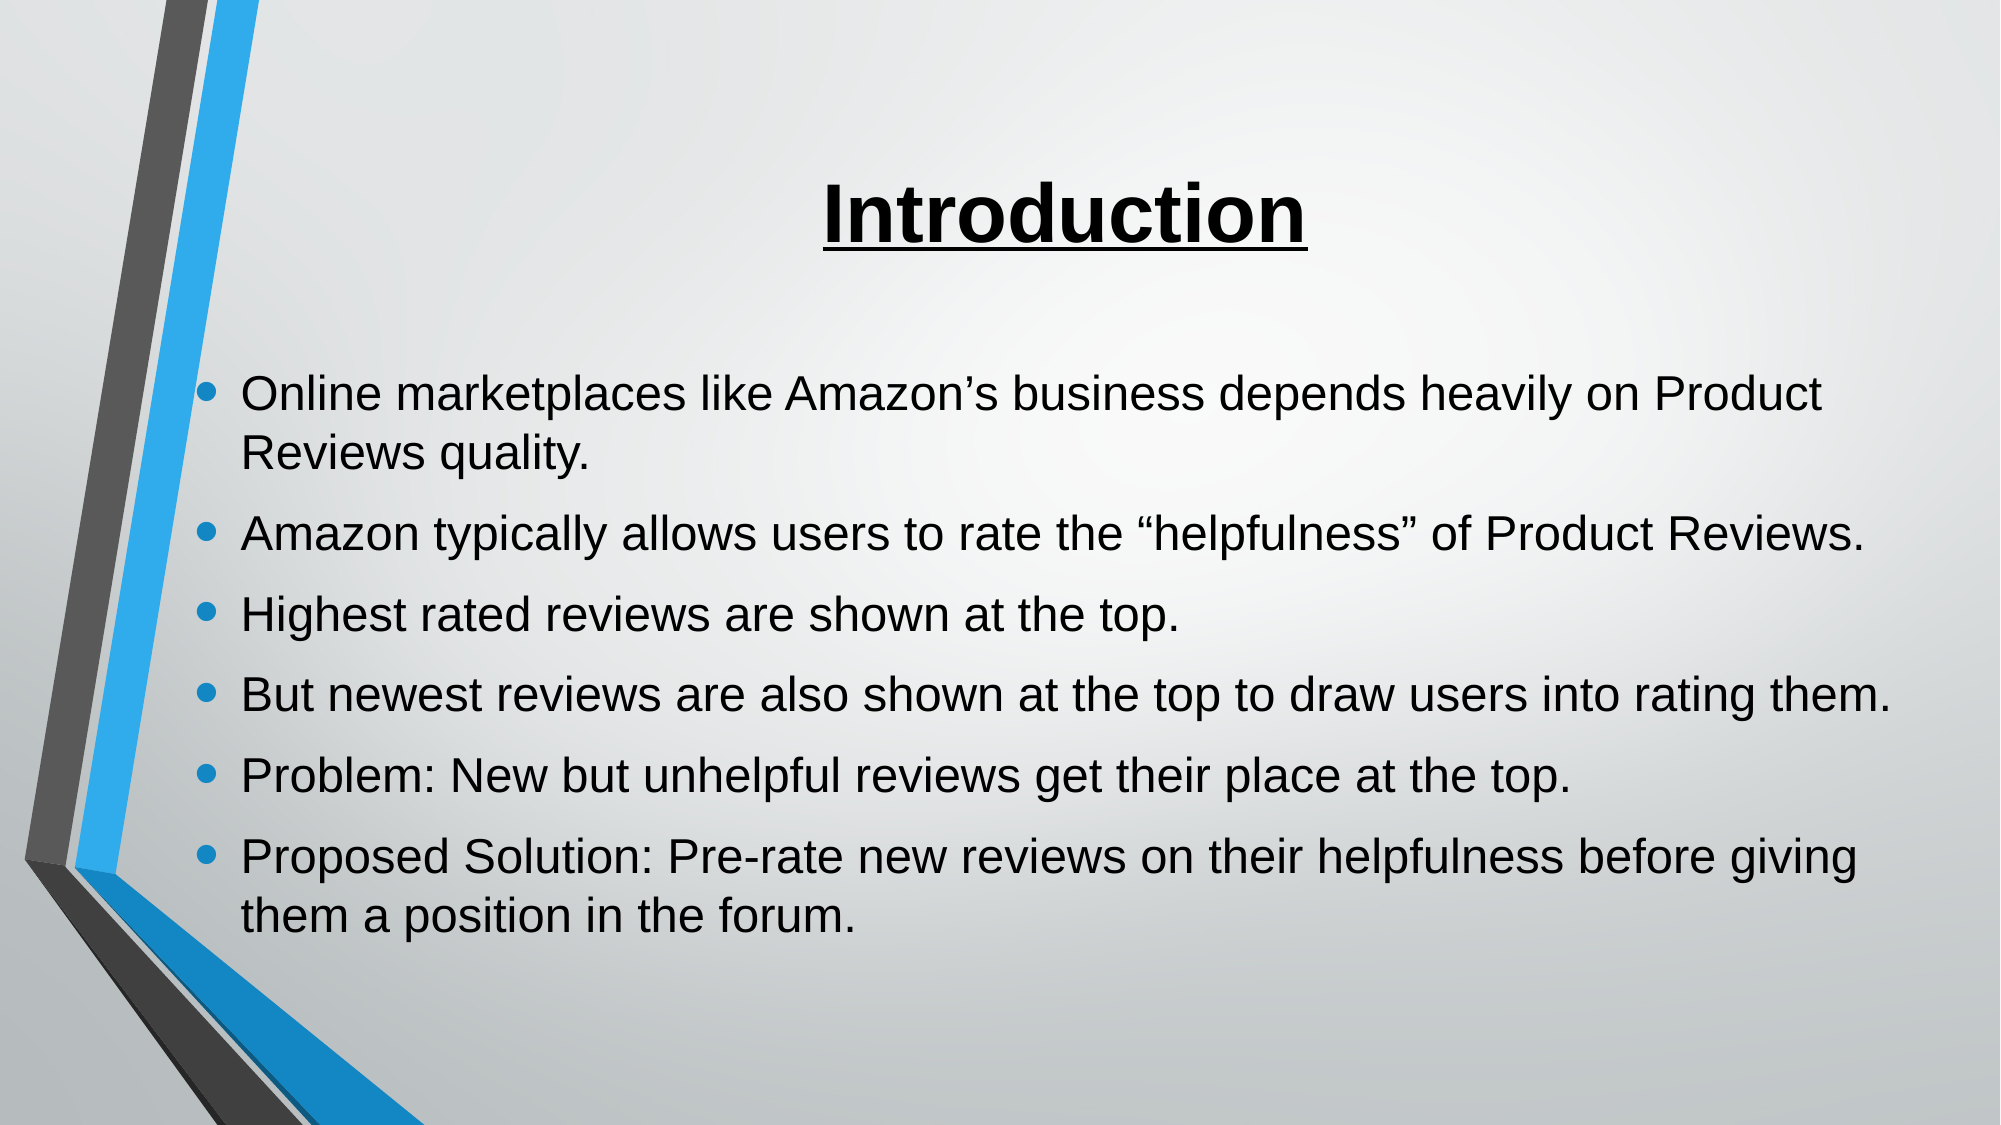

# Introduction
Online marketplaces like Amazon’s business depends heavily on Product Reviews quality.
Amazon typically allows users to rate the “helpfulness” of Product Reviews.
Highest rated reviews are shown at the top.
But newest reviews are also shown at the top to draw users into rating them.
Problem: New but unhelpful reviews get their place at the top.
Proposed Solution: Pre-rate new reviews on their helpfulness before giving them a position in the forum.